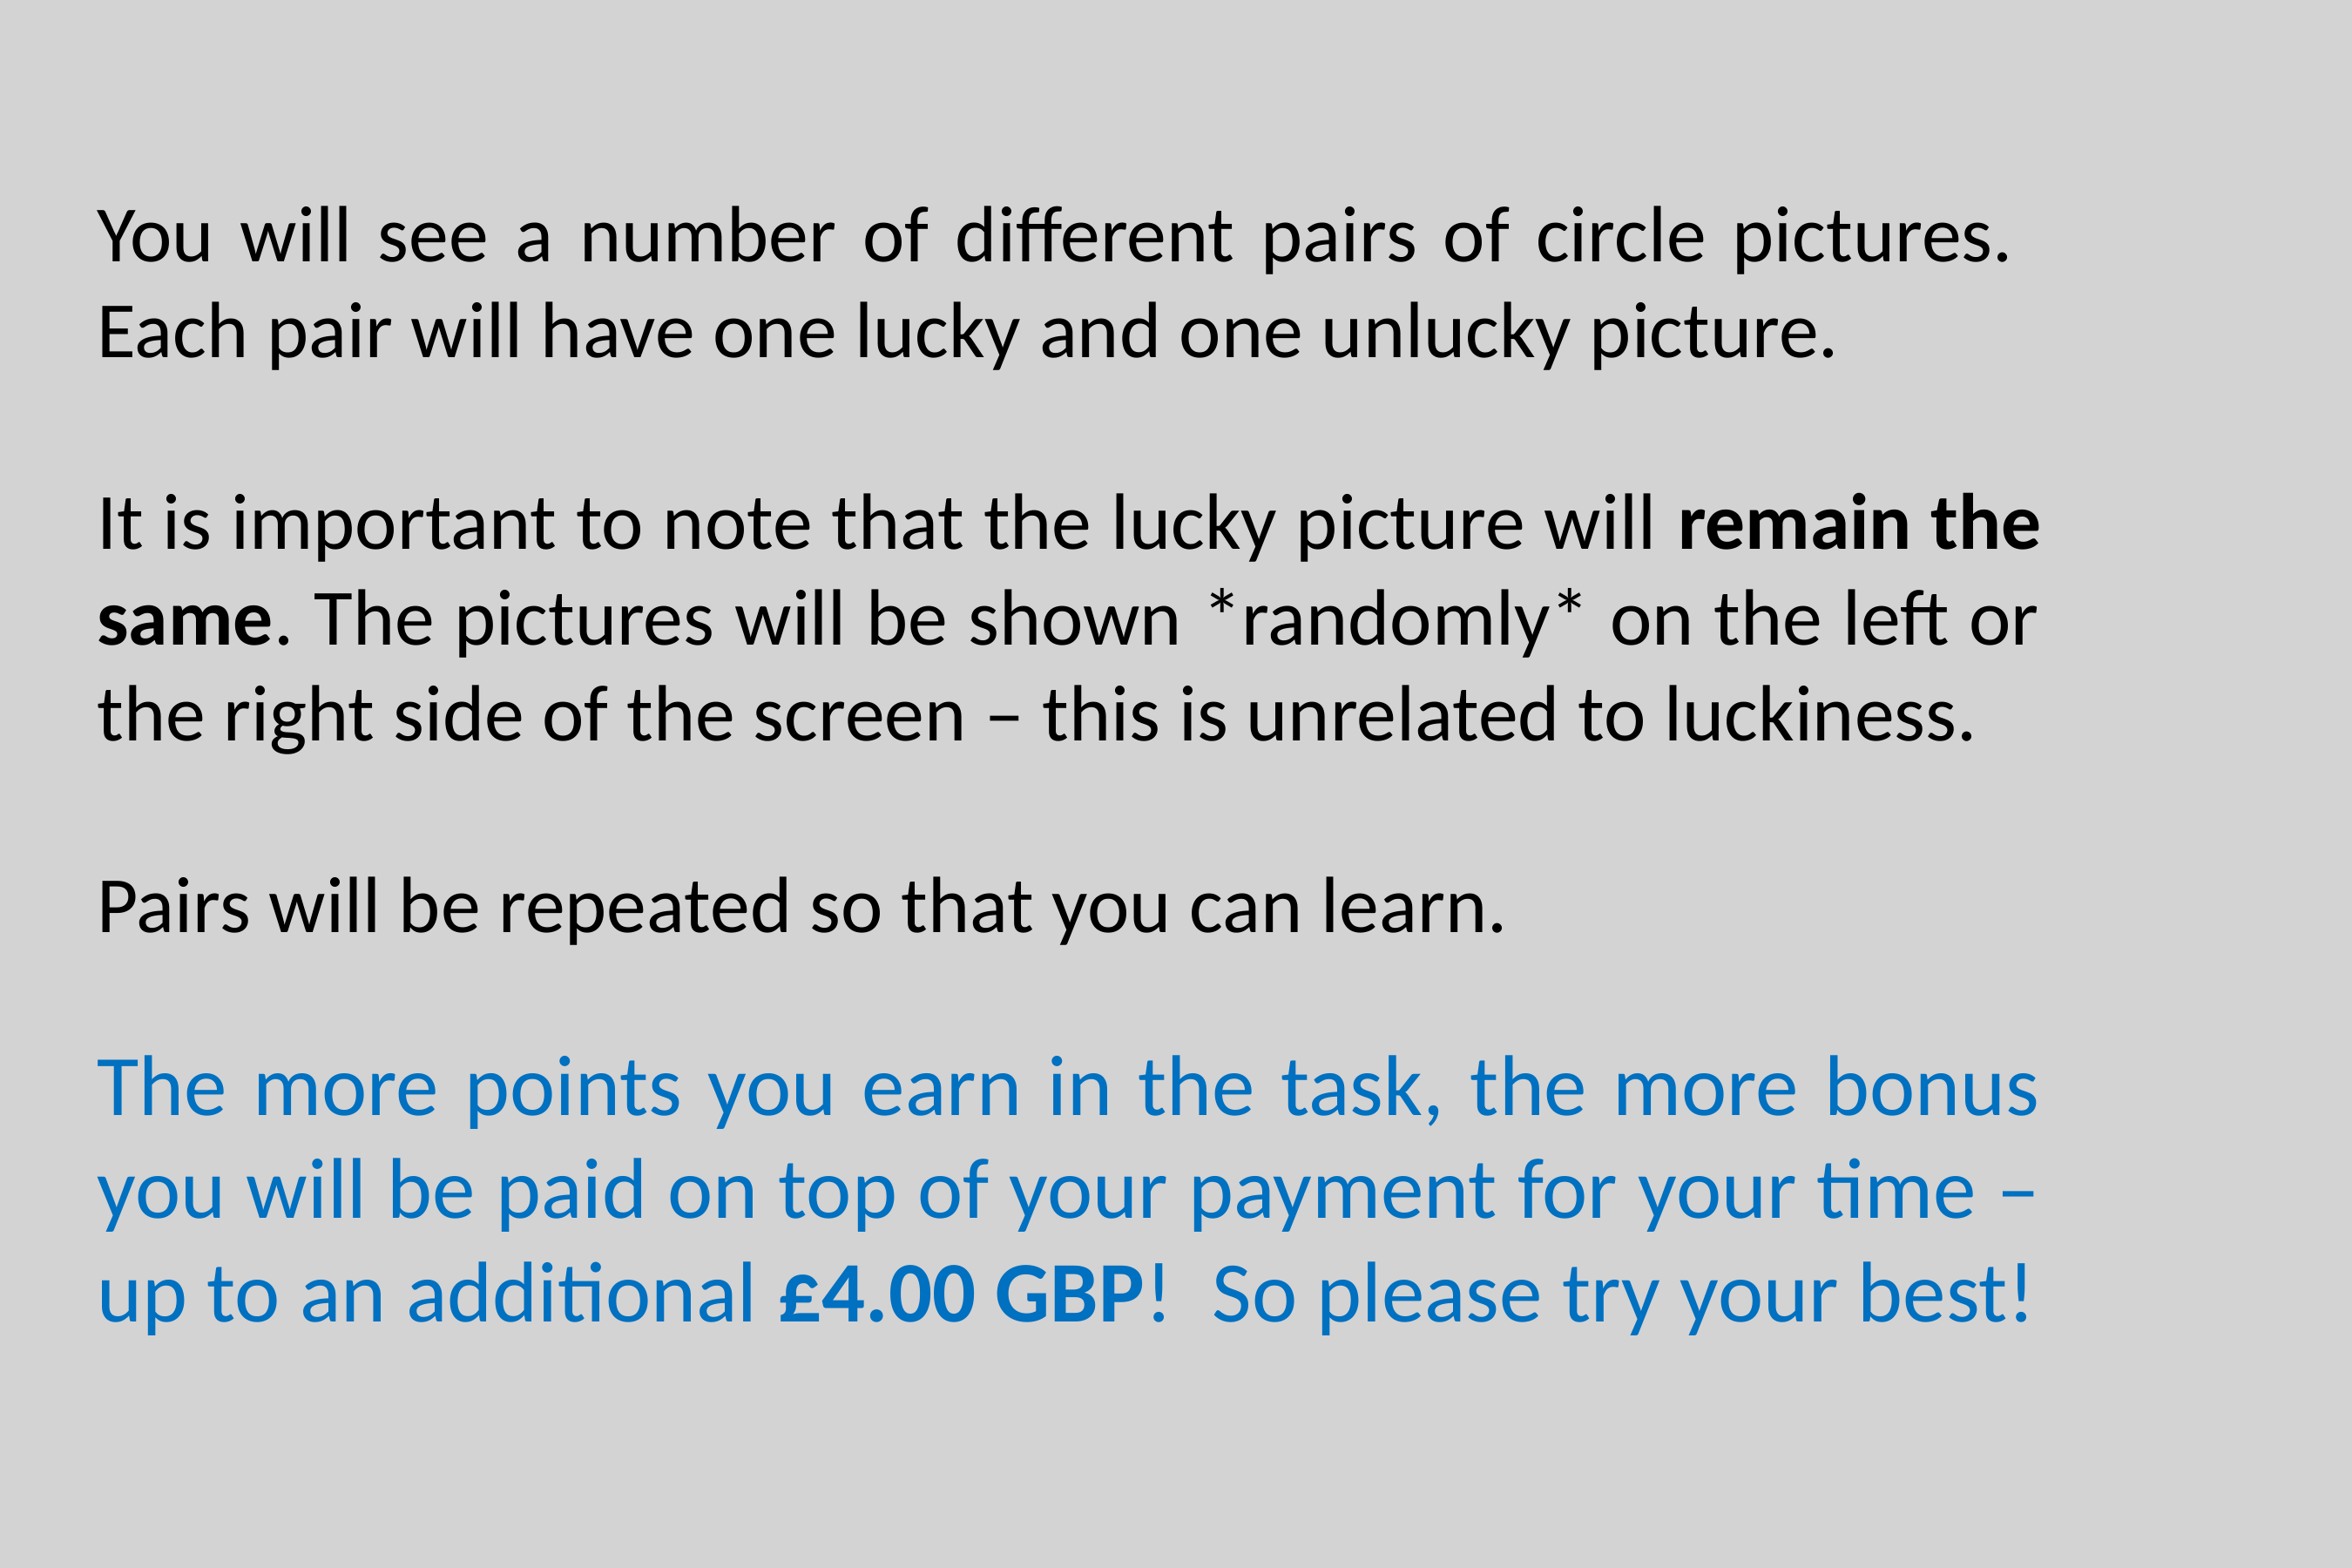

You will see a number of different pairs of circle pictures.  Each pair will have one lucky and one unlucky picture.

It is important to note that the lucky picture will remain the same. The pictures will be shown *randomly* on the left or the right side of the screen – this is unrelated to luckiness.

Pairs will be repeated so that you can learn.

The more points you earn in the task, the more bonus you will be paid on top of your payment for your time – up to an additional £4.00 GBP!  So please try your best!